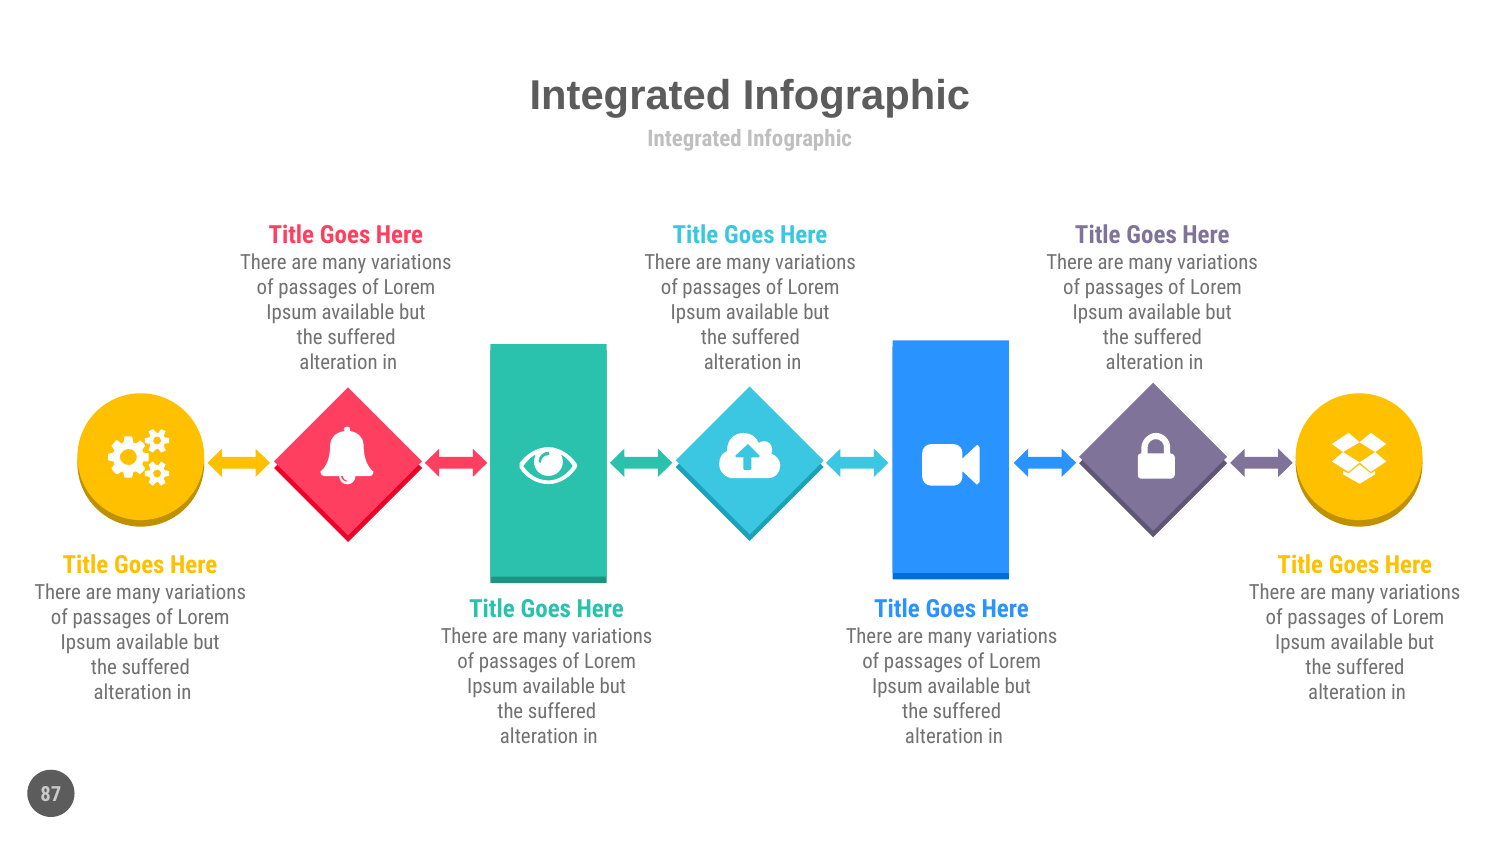

# Integrated Infographic
Integrated Infographic
Title Goes Here
There are many variations of passages of Lorem Ipsum available but
the suffered
 alteration in
Title Goes Here
There are many variations of passages of Lorem Ipsum available but
the suffered
 alteration in
Title Goes Here
There are many variations of passages of Lorem Ipsum available but
the suffered
 alteration in

Title Goes Here
There are many variations of passages of Lorem Ipsum available but
the suffered
 alteration in
Title Goes Here
There are many variations of passages of Lorem Ipsum available but
the suffered
 alteration in
Title Goes Here
There are many variations of passages of Lorem Ipsum available but
the suffered
 alteration in
Title Goes Here
There are many variations of passages of Lorem Ipsum available but
the suffered
 alteration in
87